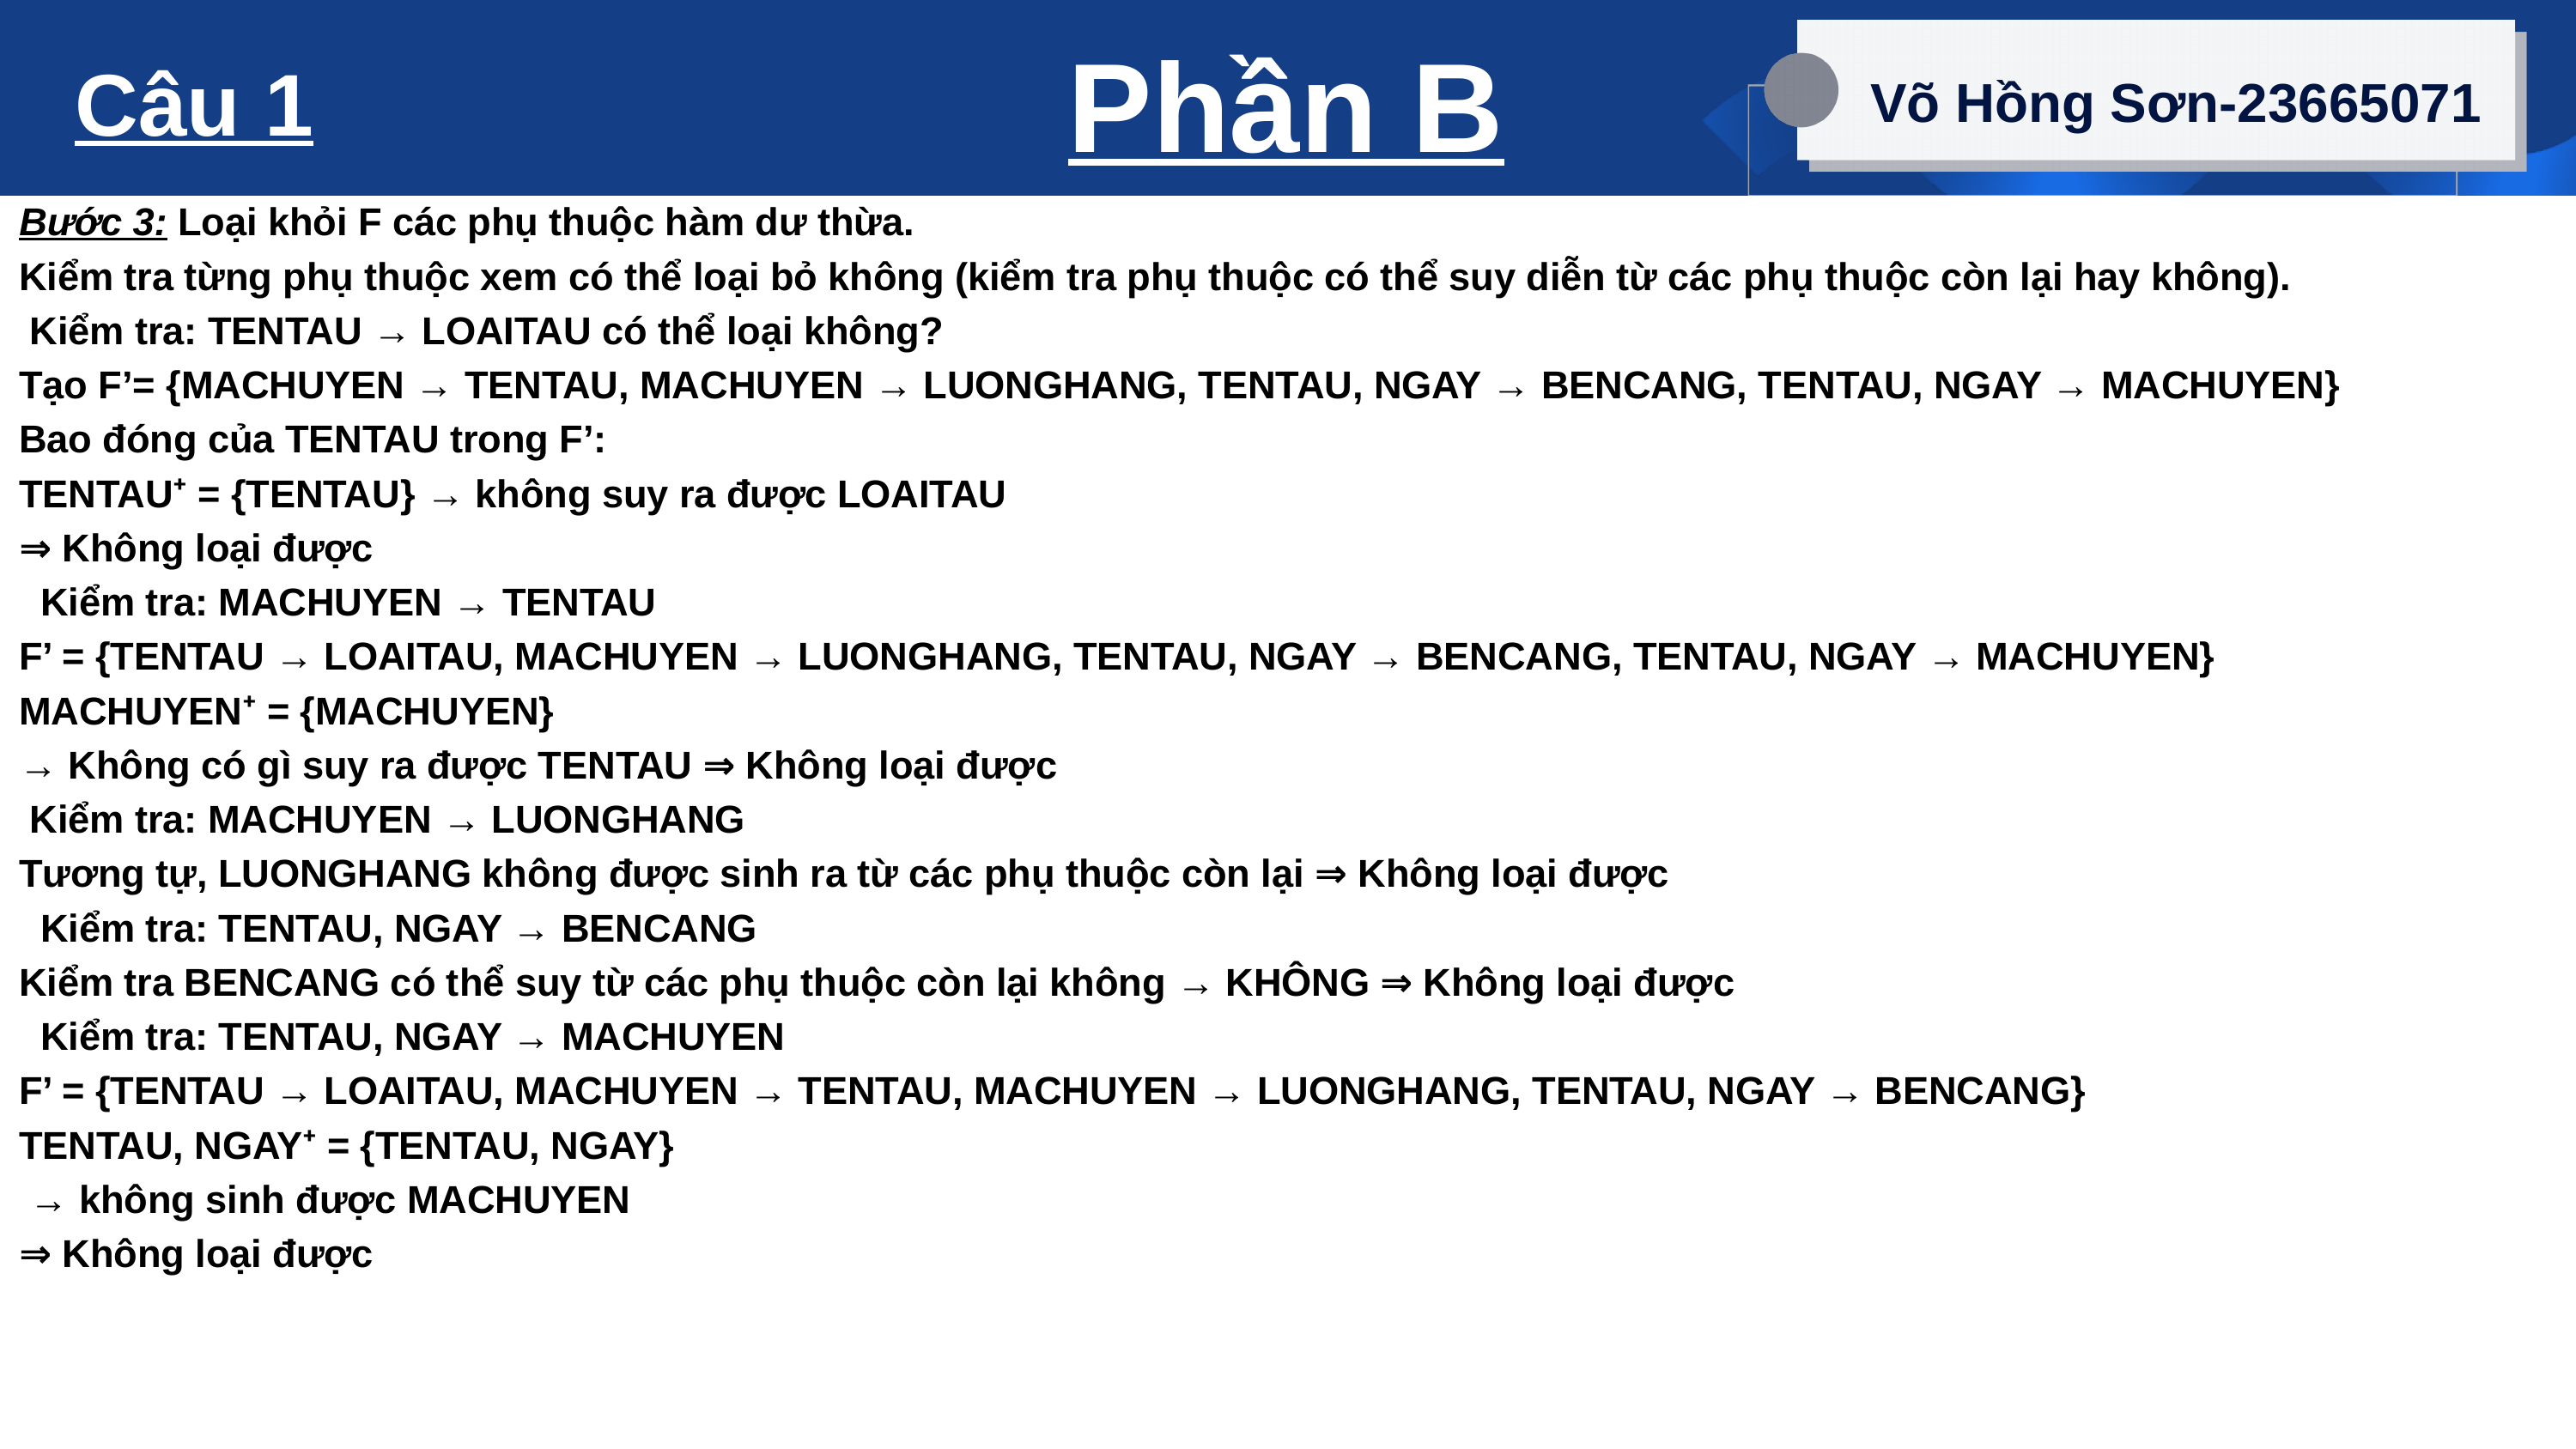

Phần B

Câu 1
Võ Hồng Sơn-23665071

Bước 3: Loại khỏi F các phụ thuộc hàm dư thừa.
Kiểm tra từng phụ thuộc xem có thể loại bỏ không (kiểm tra phụ thuộc có thể suy diễn từ các phụ thuộc còn lại hay không).
 Kiểm tra: TENTAU → LOAITAU có thể loại không?
Tạo F’= {MACHUYEN → TENTAU, MACHUYEN → LUONGHANG, TENTAU, NGAY → BENCANG, TENTAU, NGAY → MACHUYEN}
Bao đóng của TENTAU trong F’:
TENTAU⁺ = {TENTAU} → không suy ra được LOAITAU
⇒ Không loại được
  Kiểm tra: MACHUYEN → TENTAU
F’ = {TENTAU → LOAITAU, MACHUYEN → LUONGHANG, TENTAU, NGAY → BENCANG, TENTAU, NGAY → MACHUYEN}
MACHUYEN⁺ = {MACHUYEN}
→ Không có gì suy ra được TENTAU ⇒ Không loại được
 Kiểm tra: MACHUYEN → LUONGHANG
Tương tự, LUONGHANG không được sinh ra từ các phụ thuộc còn lại ⇒ Không loại được
  Kiểm tra: TENTAU, NGAY → BENCANG
Kiểm tra BENCANG có thể suy từ các phụ thuộc còn lại không → KHÔNG ⇒ Không loại được
  Kiểm tra: TENTAU, NGAY → MACHUYEN
F’ = {TENTAU → LOAITAU, MACHUYEN → TENTAU, MACHUYEN → LUONGHANG, TENTAU, NGAY → BENCANG}
TENTAU, NGAY⁺ = {TENTAU, NGAY}
 → không sinh được MACHUYEN
⇒ Không loại được